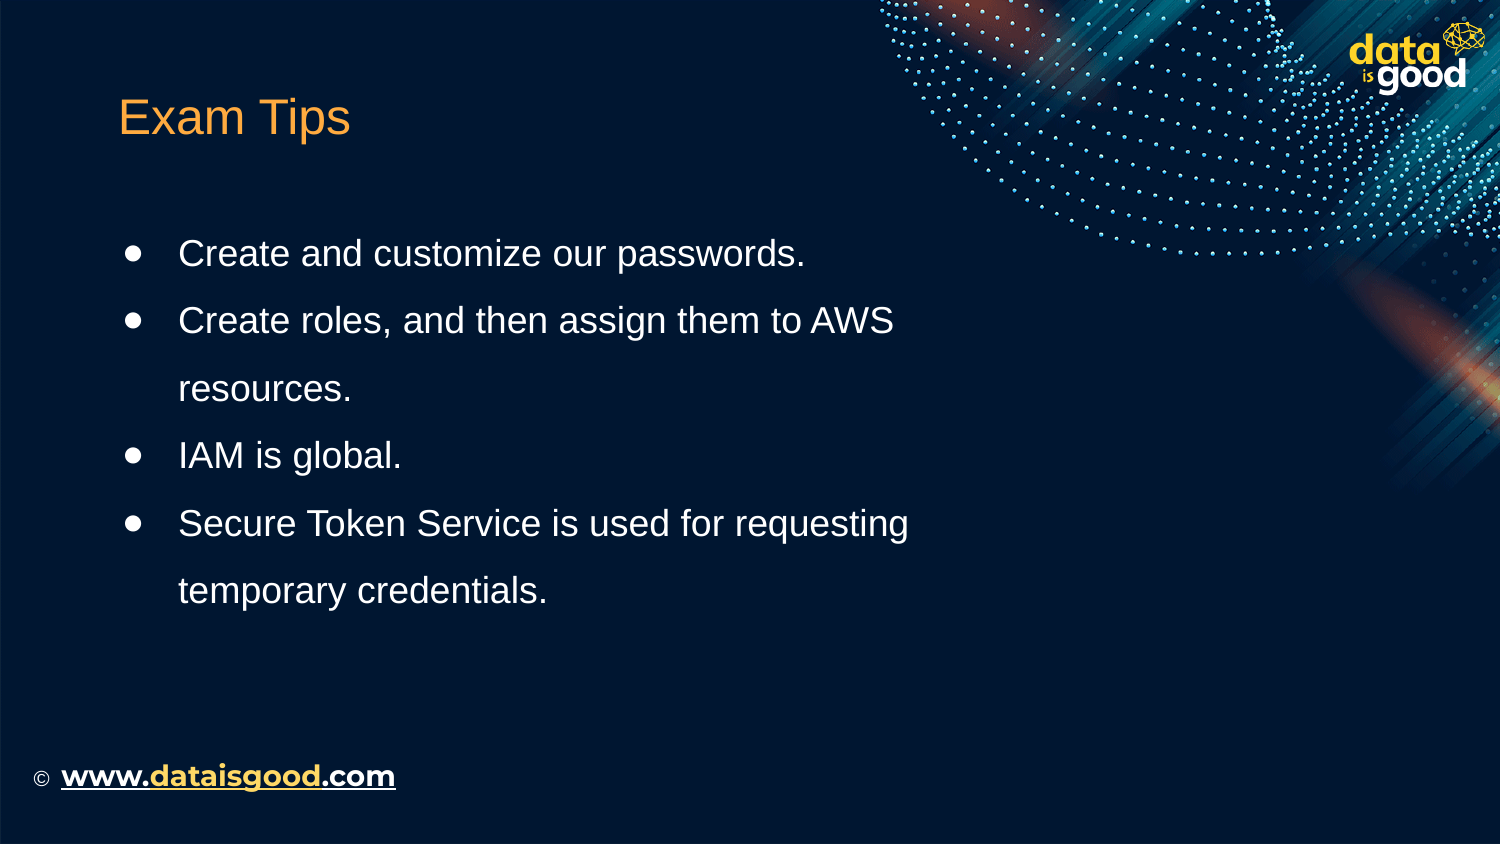

# Exam Tips
Create and customize our passwords.
Create roles, and then assign them to AWS resources.
IAM is global.
Secure Token Service is used for requesting temporary credentials.